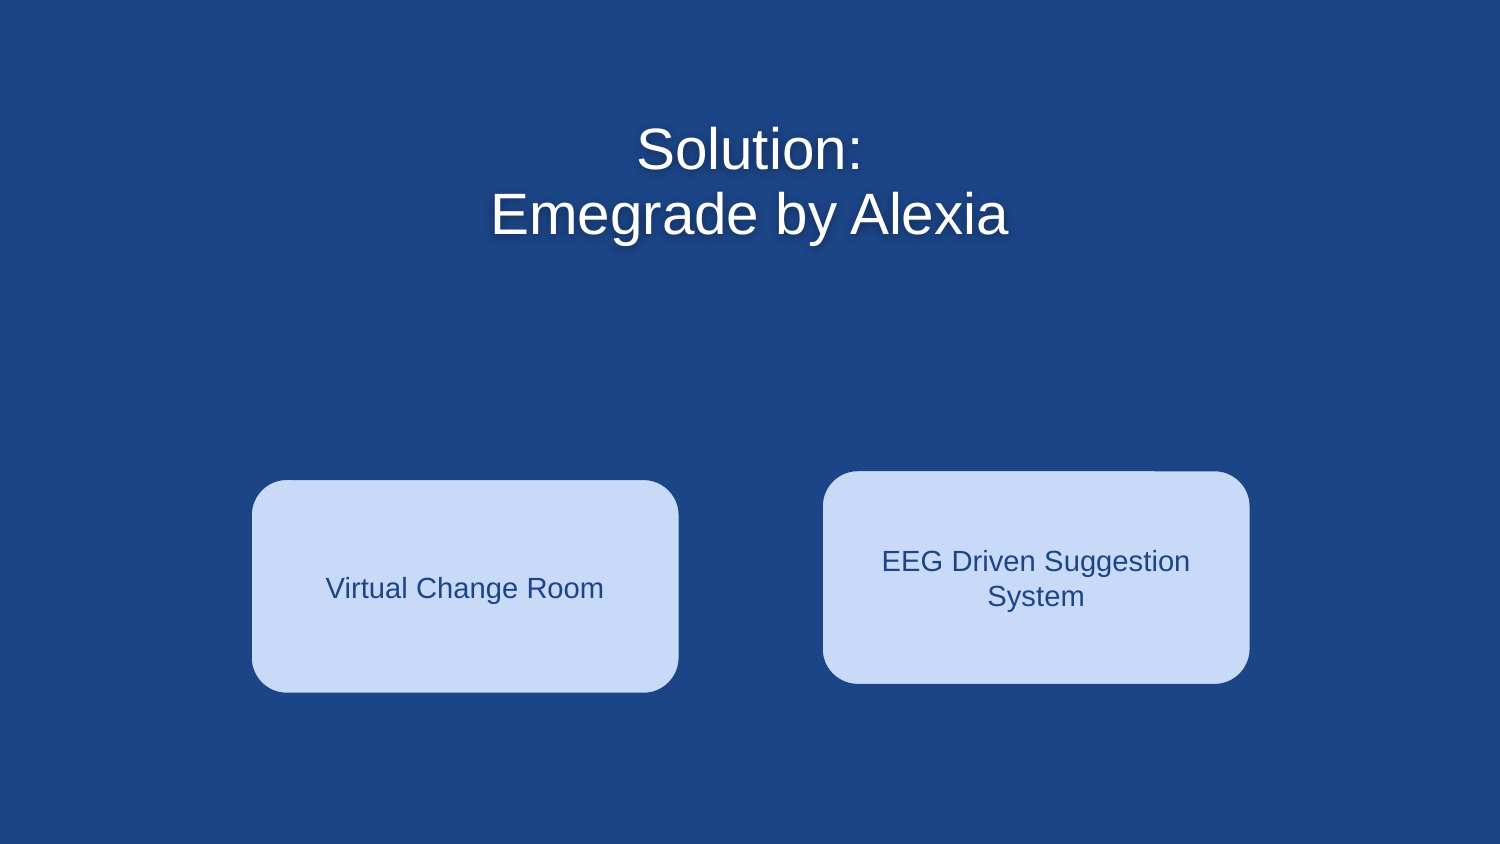

Solution:
Emegrade by Alexia

EEG Driven Suggestion System
Virtual Change Room